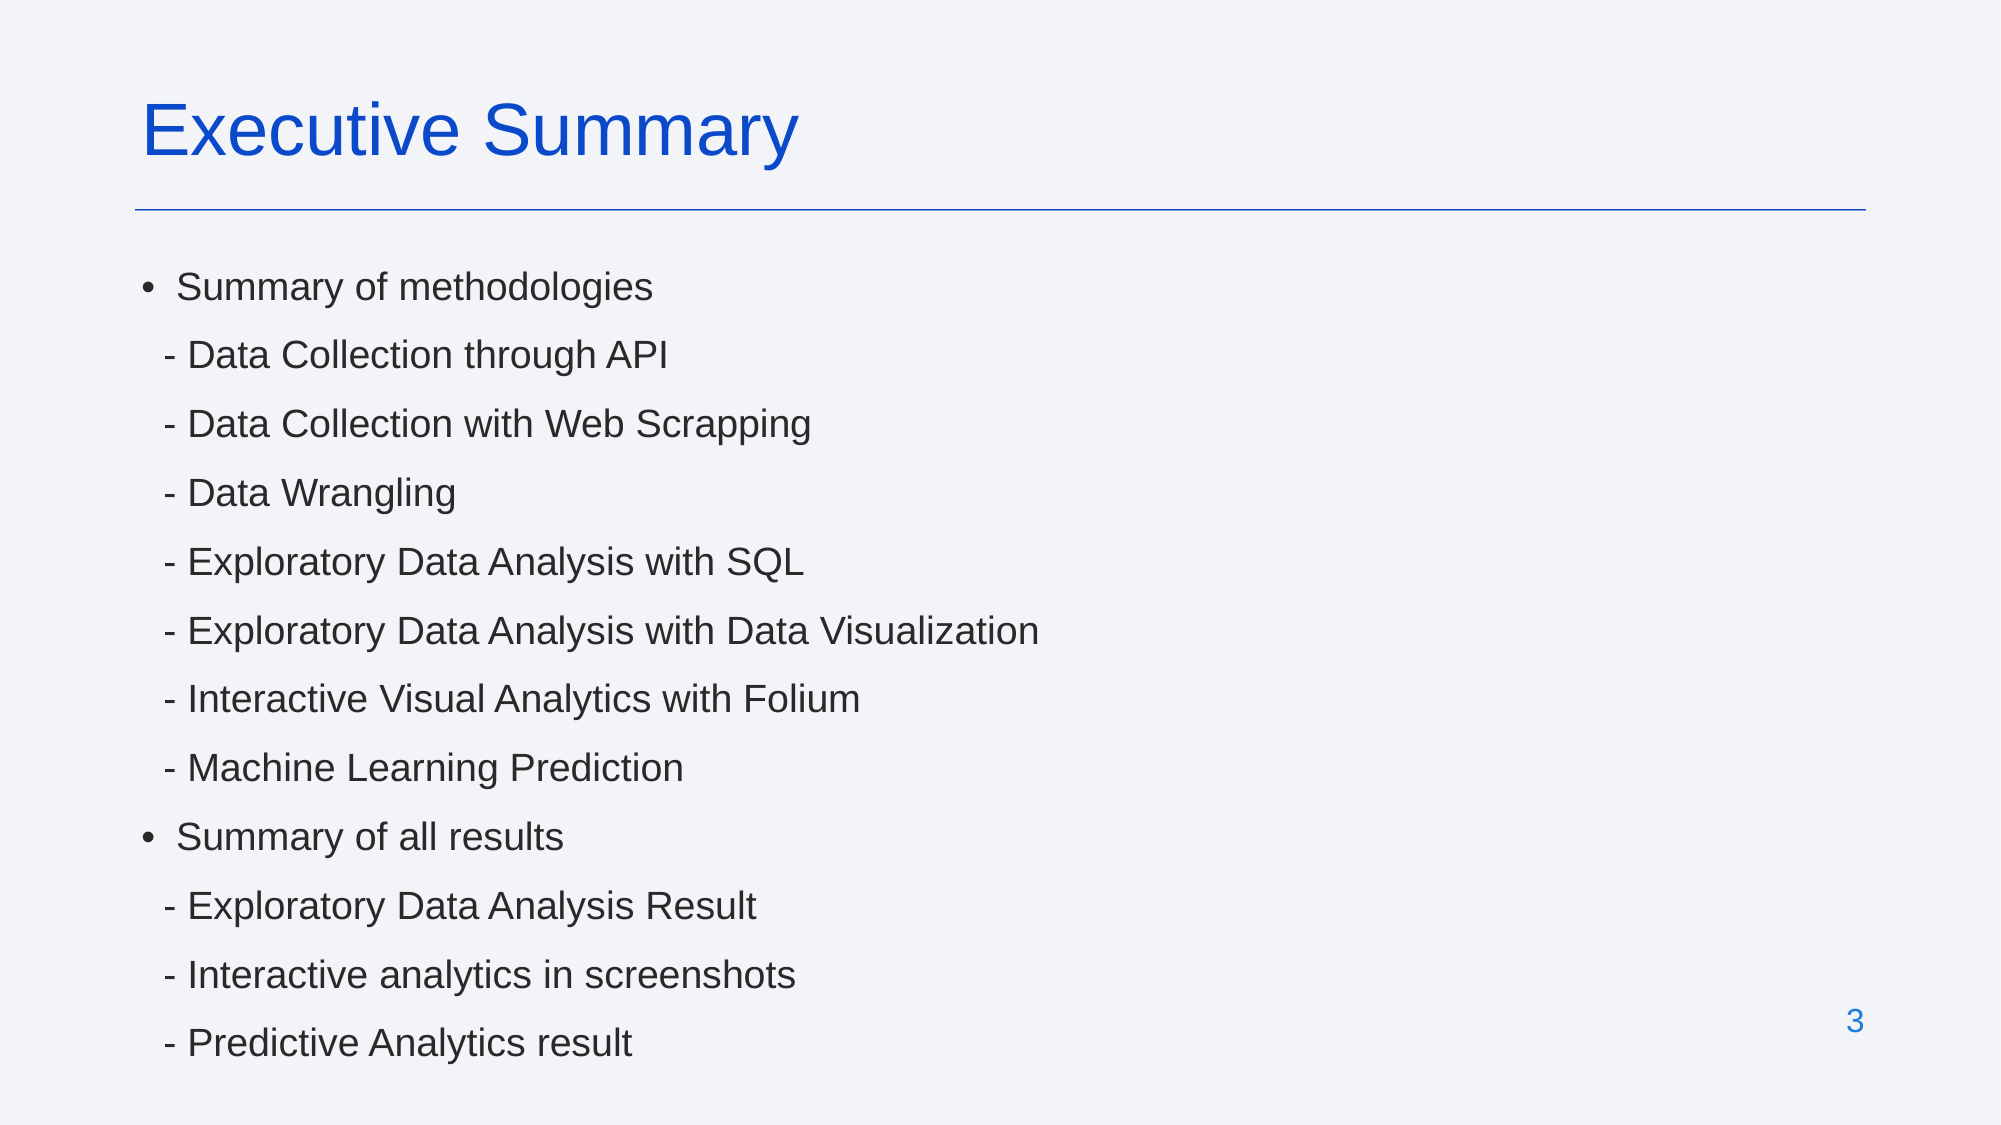

Executive Summary
Summary of methodologies
  - Data Collection through API
  - Data Collection with Web Scrapping
  - Data Wrangling
  - Exploratory Data Analysis with SQL
  - Exploratory Data Analysis with Data Visualization
  - Interactive Visual Analytics with Folium
  - Machine Learning Prediction
Summary of all results
  - Exploratory Data Analysis Result
  - Interactive analytics in screenshots
  - Predictive Analytics result

3